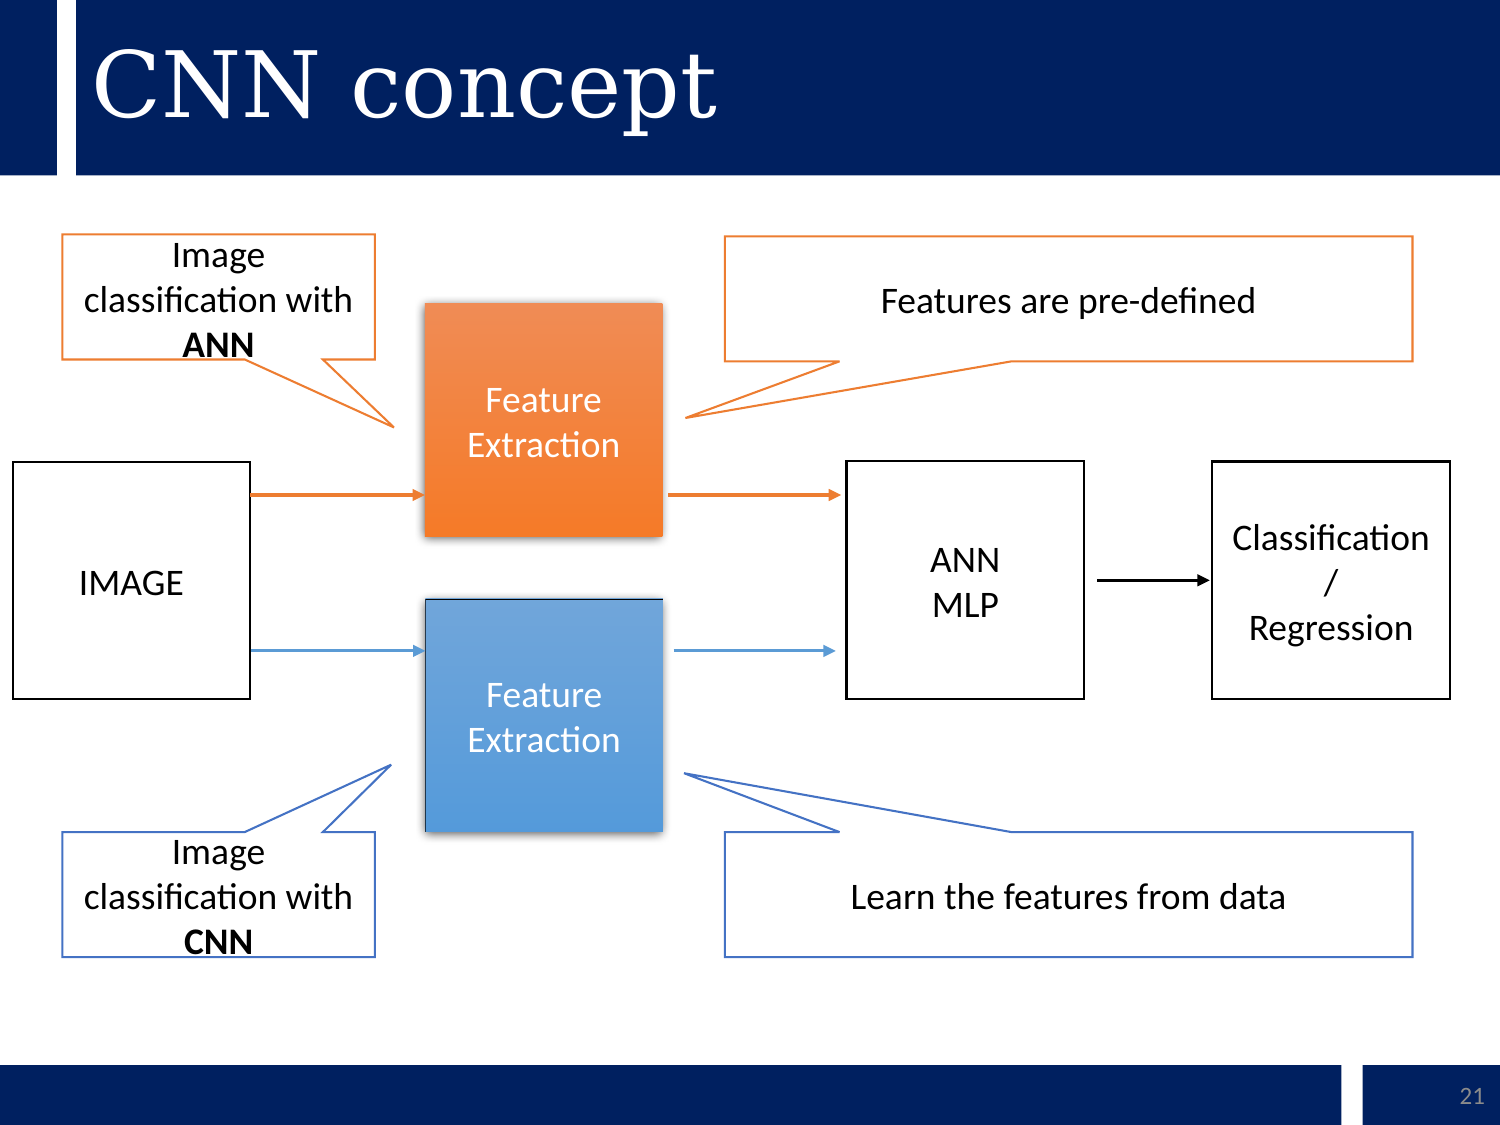

# CNN concept
Image classification with ANN
Features are pre-defined
Feature Extraction
ANN
MLP
Classification/
Regression
IMAGE
Feature Extraction
Image classification with CNN
Learn the features from data

21